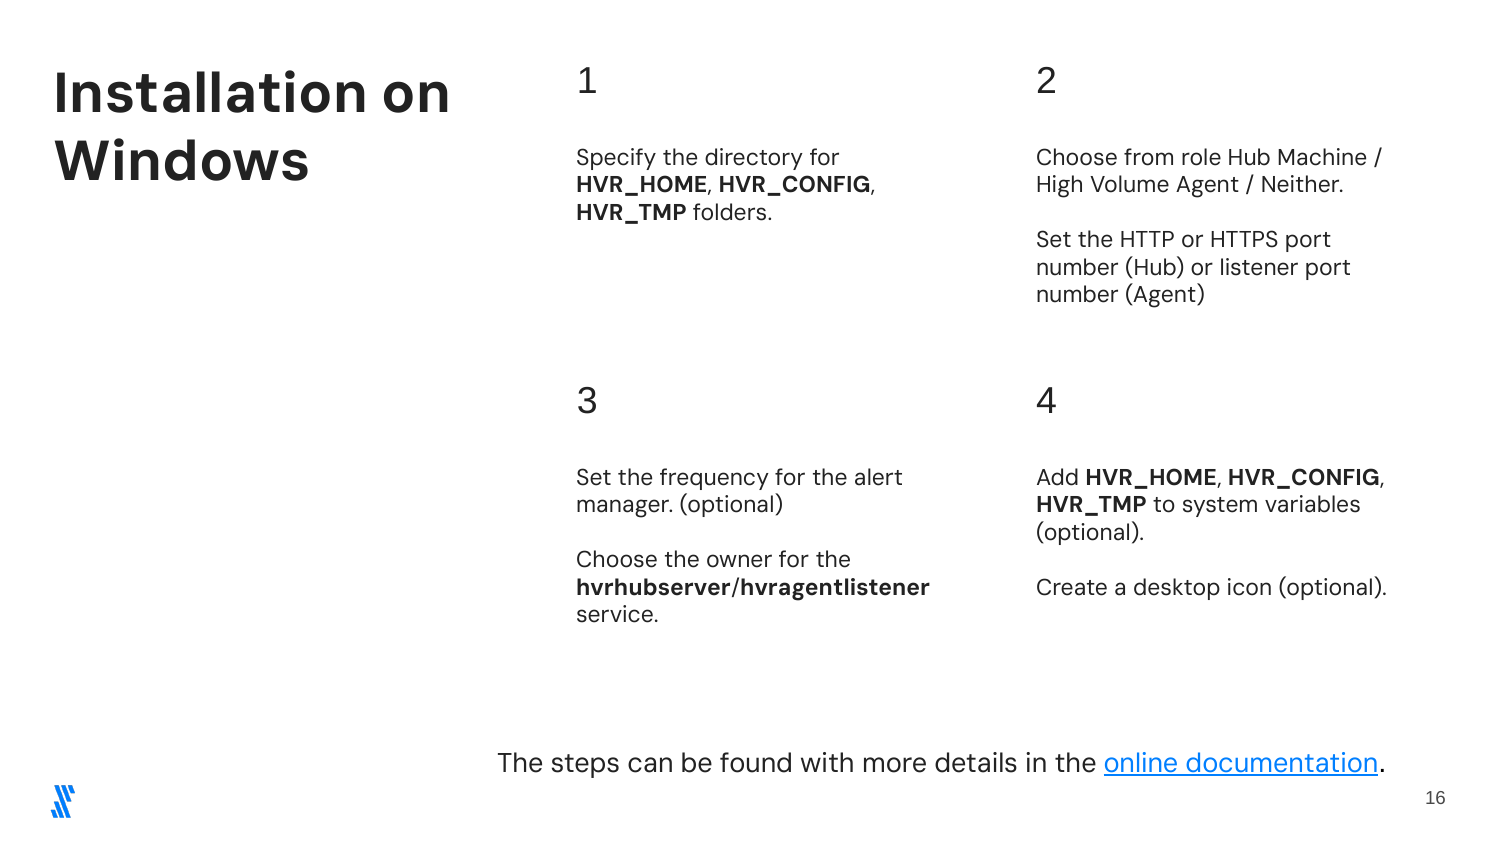

# Installation on Windows
1
2
Specify the directory for HVR_HOME, HVR_CONFIG, HVR_TMP folders.

Choose from role Hub Machine / High Volume Agent / Neither.
Set the HTTP or HTTPS port number (Hub) or listener port number (Agent)

3
4
Set the frequency for the alert manager. (optional)

Choose the owner for the hvrhubserver/hvragentlistener service.
Add HVR_HOME, HVR_CONFIG, HVR_TMP to system variables (optional).

Create a desktop icon (optional).

The steps can be found with more details in the online documentation.
16